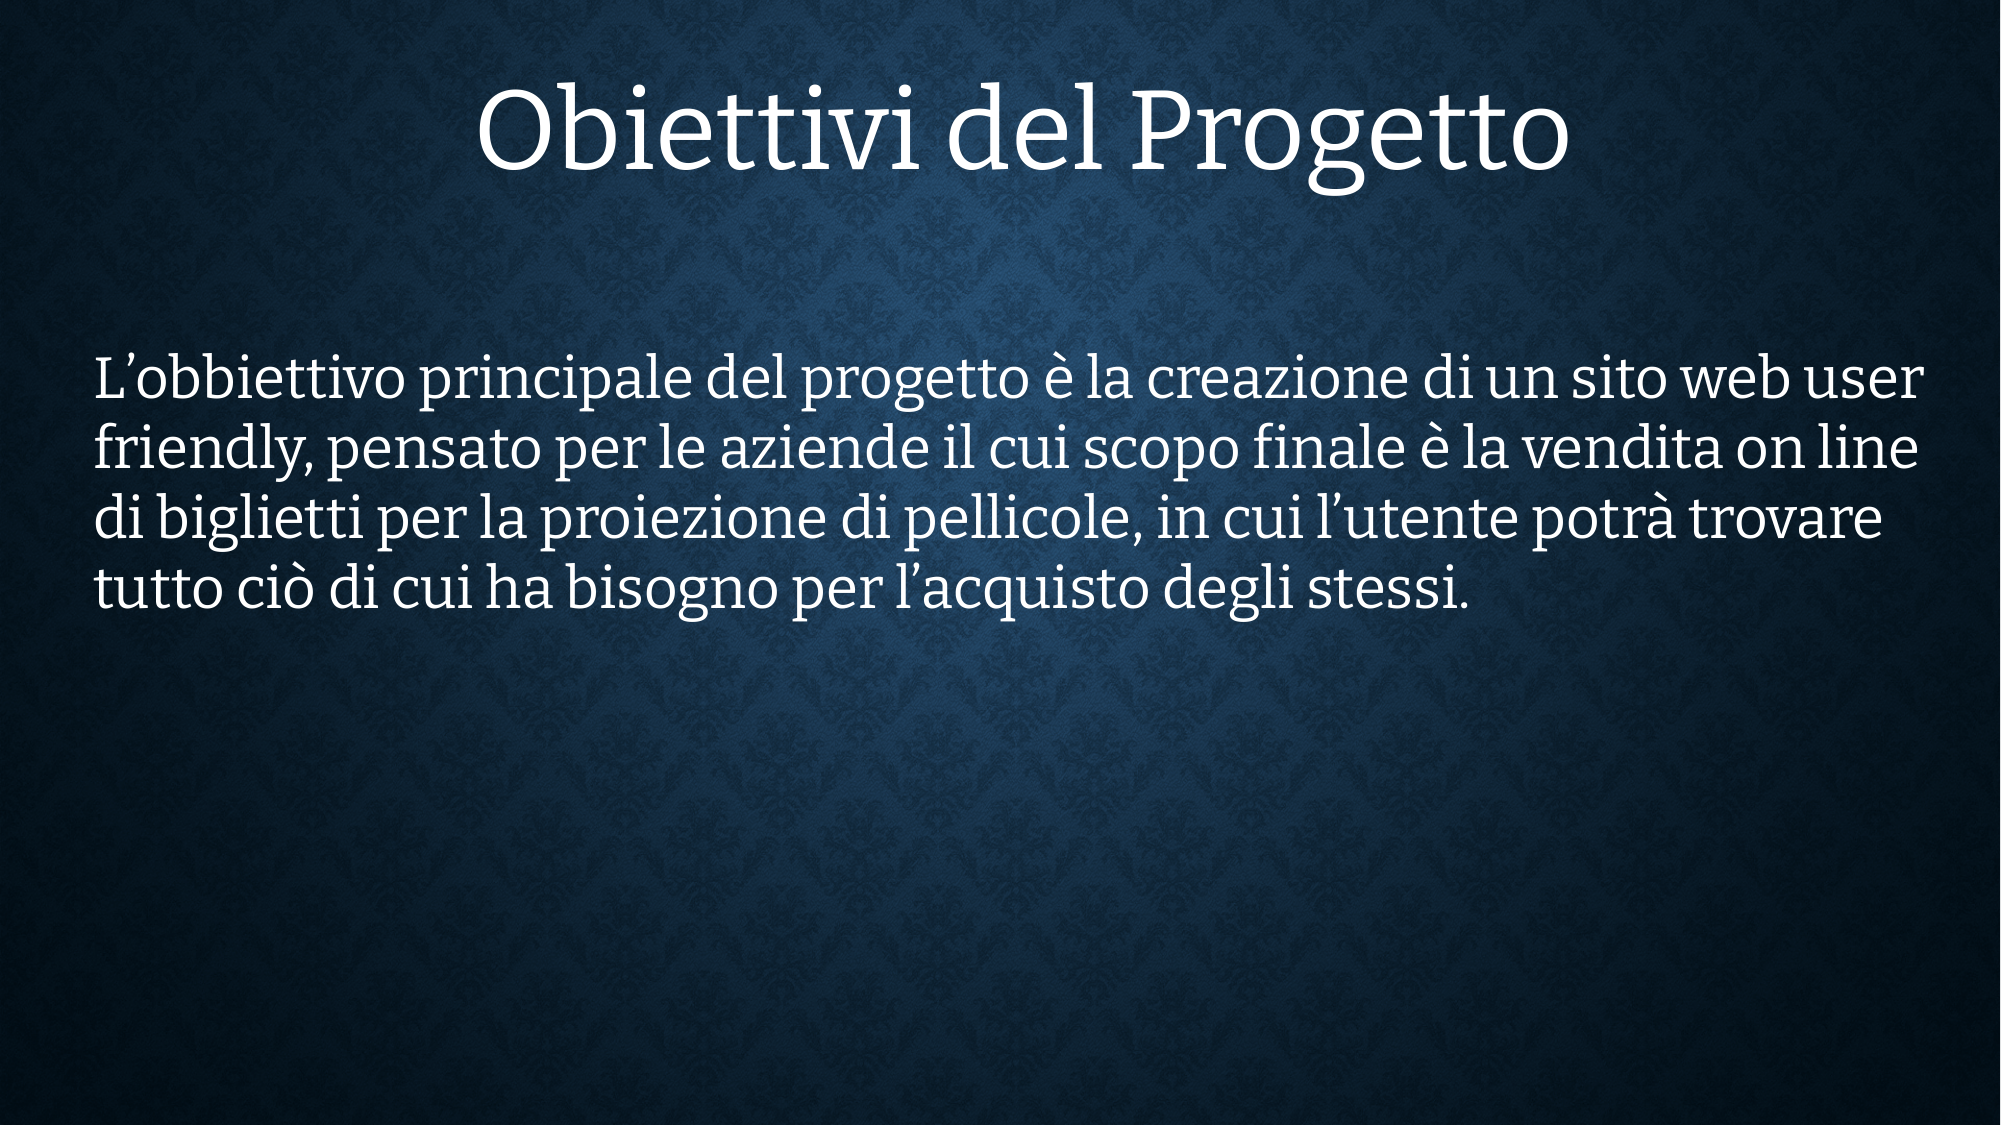

Obiettivi del Progetto
L’obbiettivo principale del progetto è la creazione di un sito web user friendly, pensato per le aziende il cui scopo finale è la vendita on line di biglietti per la proiezione di pellicole, in cui l’utente potrà trovare tutto ciò di cui ha bisogno per l’acquisto degli stessi.